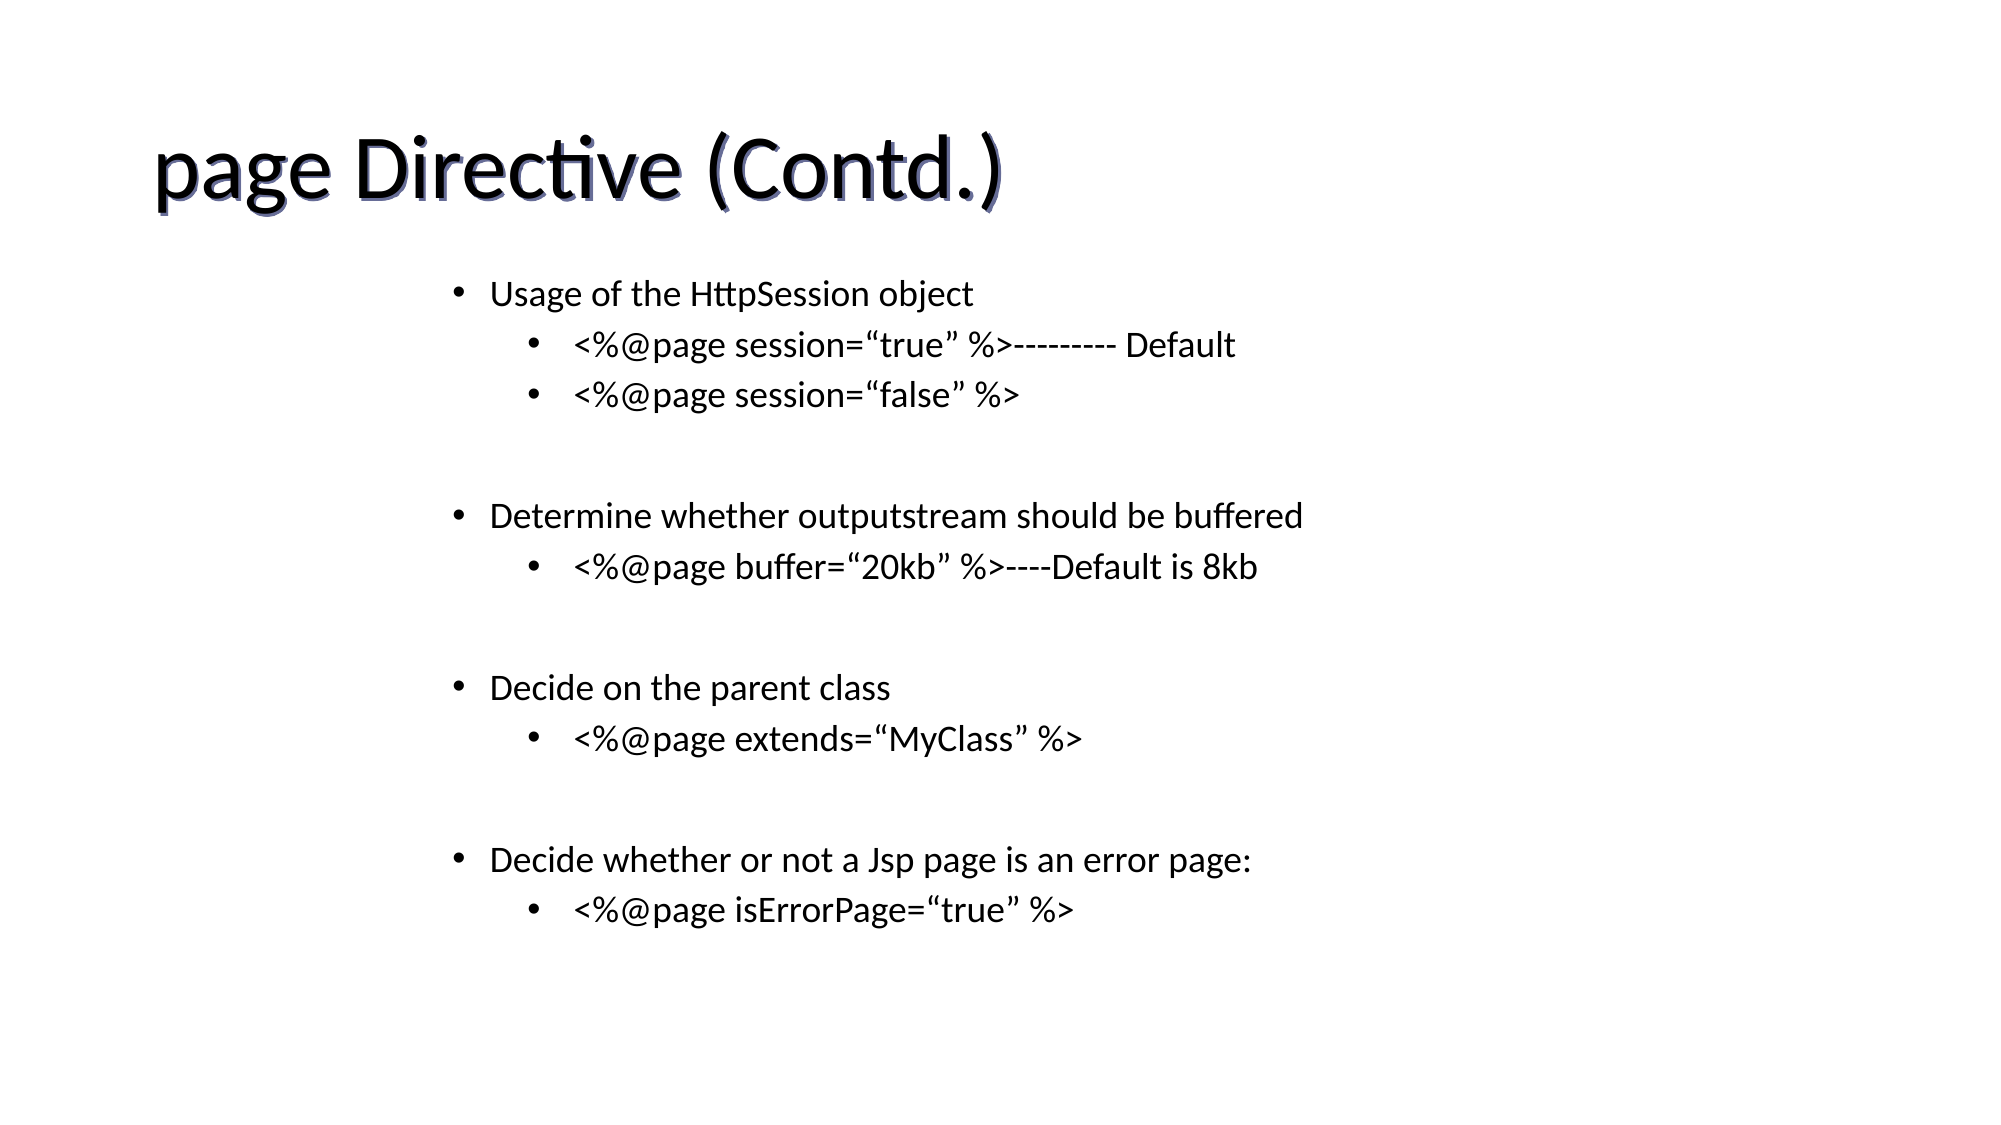

page Directive (Contd.)
Usage of the HttpSession object
 <%@page session=“true” %>--------- Default
 <%@page session=“false” %>

Determine whether outputstream should be buffered
 <%@page buffer=“20kb” %>----Default is 8kb

Decide on the parent class
 <%@page extends=“MyClass” %>

Decide whether or not a Jsp page is an error page:
 <%@page isErrorPage=“true” %>

258